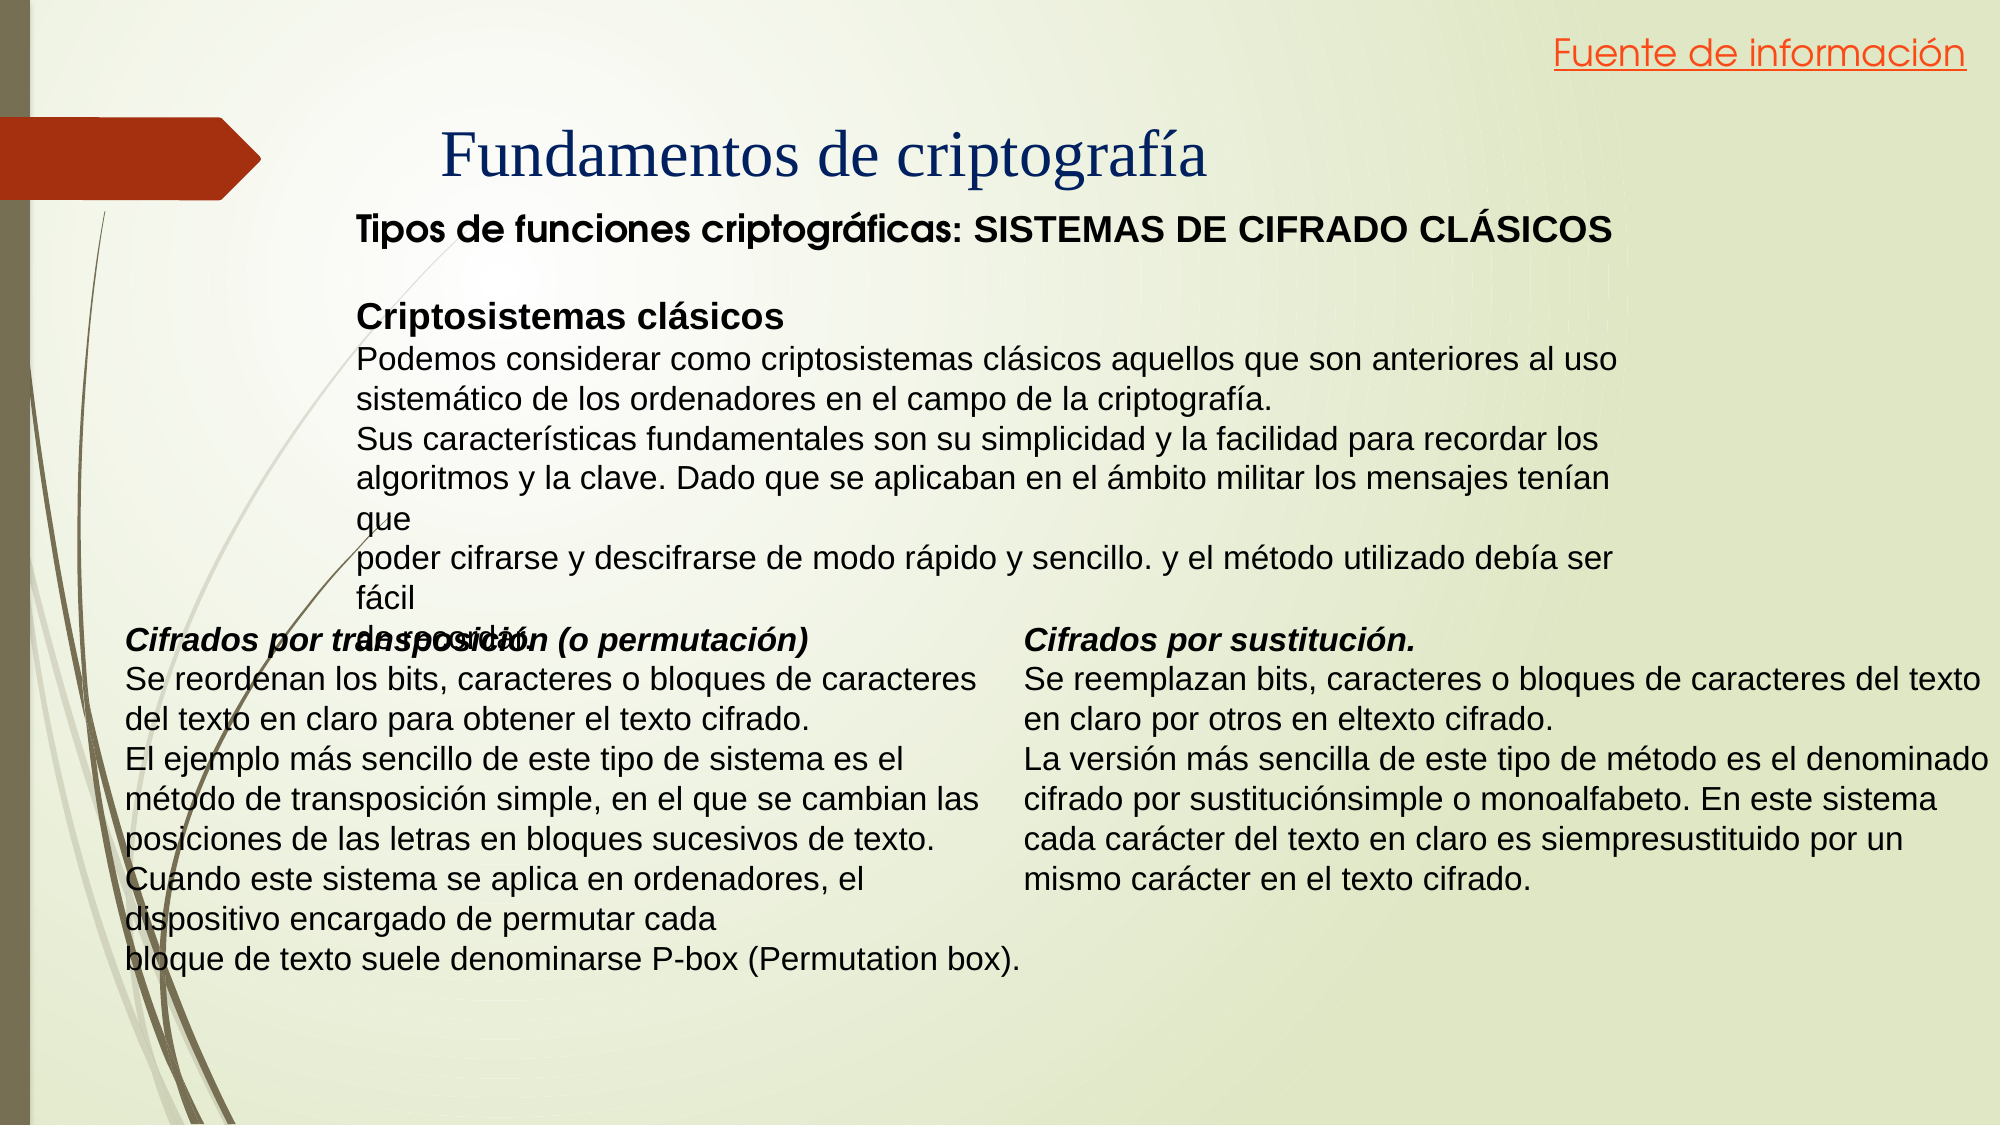

Fuente de información
# Fundamentos de criptografía
Tipos de funciones criptográficas: SISTEMAS DE CIFRADO CLÁSICOS
Criptosistemas clásicos
Podemos considerar como criptosistemas clásicos aquellos que son anteriores al uso
sistemático de los ordenadores en el campo de la criptografía.
Sus características fundamentales son su simplicidad y la facilidad para recordar los
algoritmos y la clave. Dado que se aplicaban en el ámbito militar los mensajes tenían que
poder cifrarse y descifrarse de modo rápido y sencillo. y el método utilizado debía ser fácil
de recordar.
Cifrados por transposición (o permutación)
Se reordenan los bits, caracteres o bloques de caracteres del texto en claro para obtener el texto cifrado.
El ejemplo más sencillo de este tipo de sistema es el método de transposición simple, en el que se cambian las posiciones de las letras en bloques sucesivos de texto.
Cuando este sistema se aplica en ordenadores, el dispositivo encargado de permutar cada
bloque de texto suele denominarse P-box (Permutation box).
Cifrados por sustitución.
Se reemplazan bits, caracteres o bloques de caracteres del texto en claro por otros en eltexto cifrado.
La versión más sencilla de este tipo de método es el denominado cifrado por sustituciónsimple o monoalfabeto. En este sistema cada carácter del texto en claro es siempresustituido por un mismo carácter en el texto cifrado.